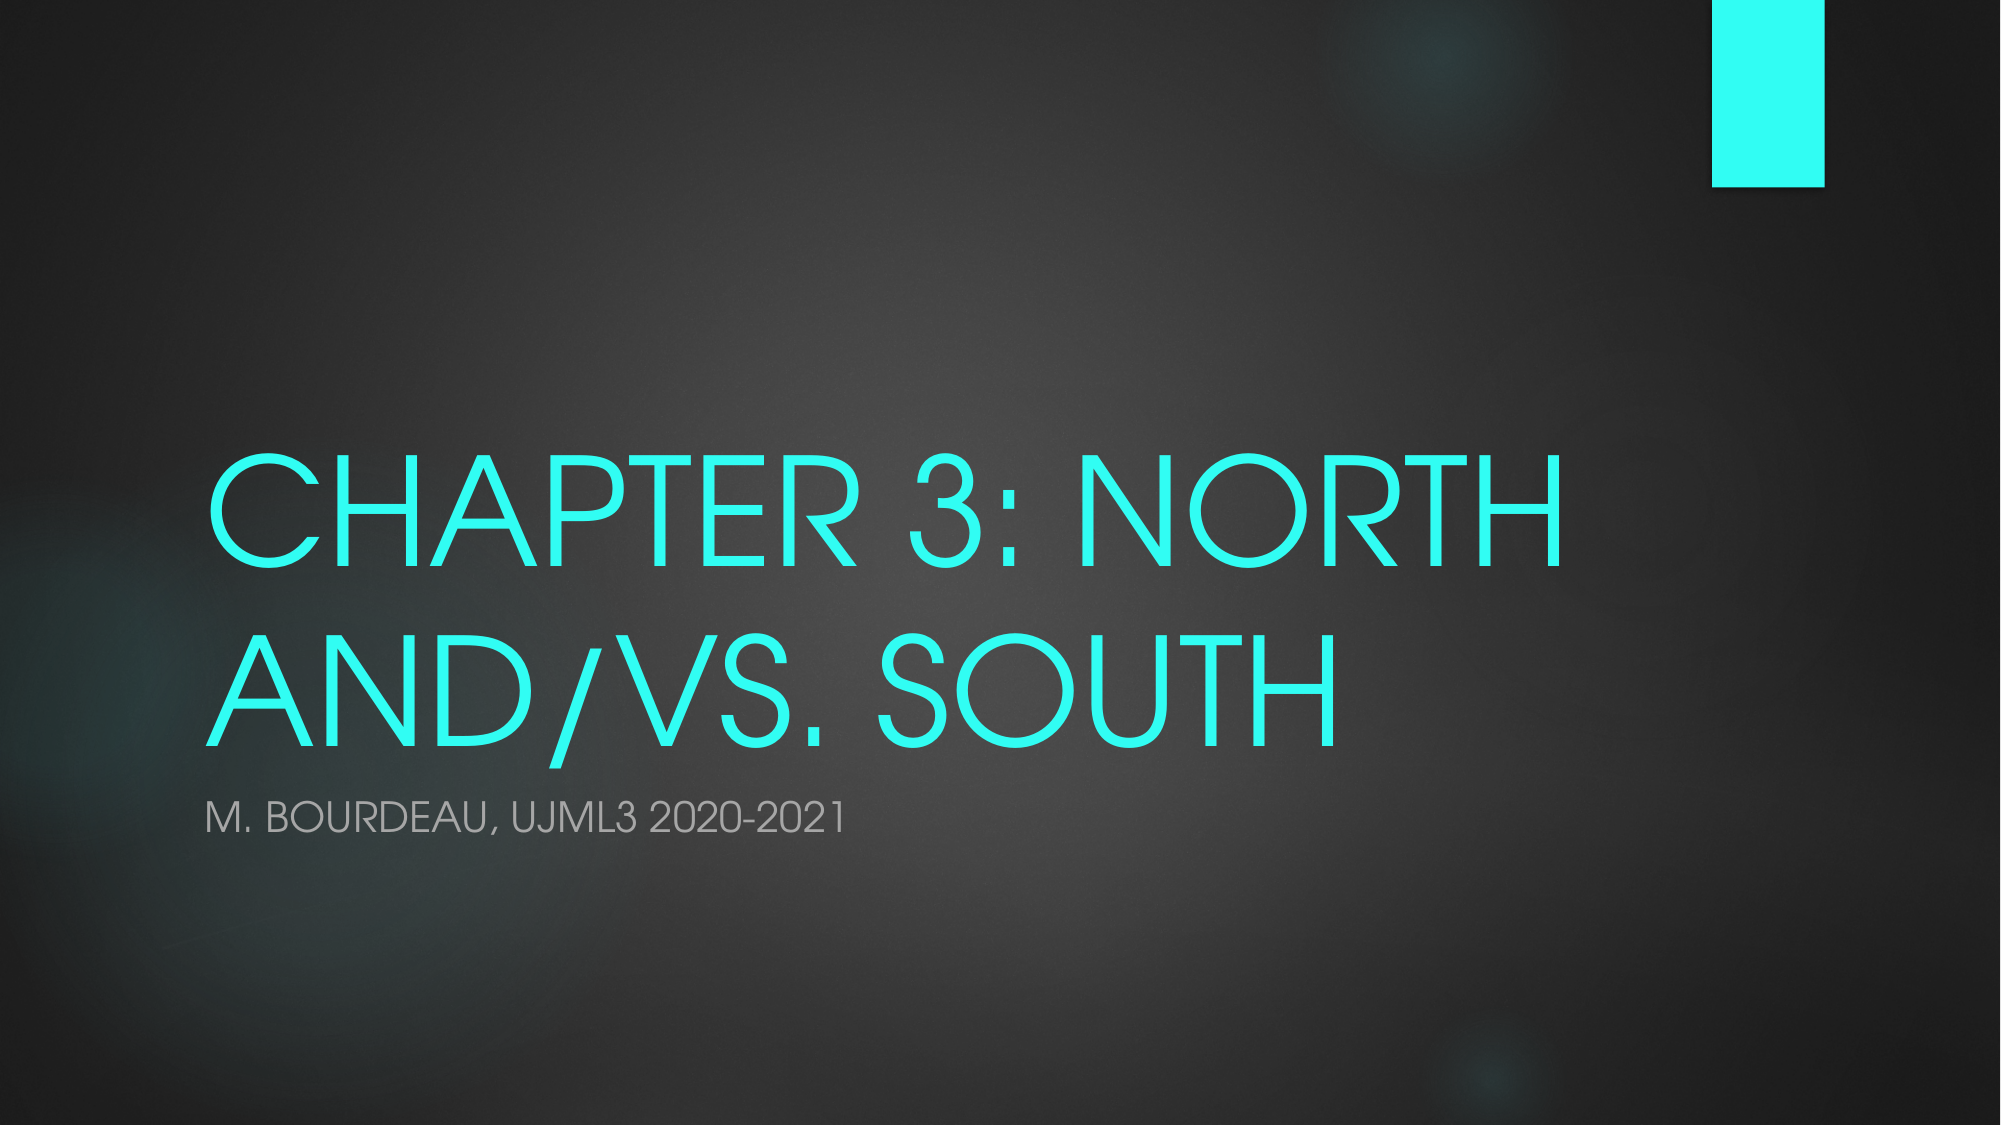

# CHAPTER 3: NORTH AND/VS. SOUTH
M. Bourdeau, UJML3 2020-2021